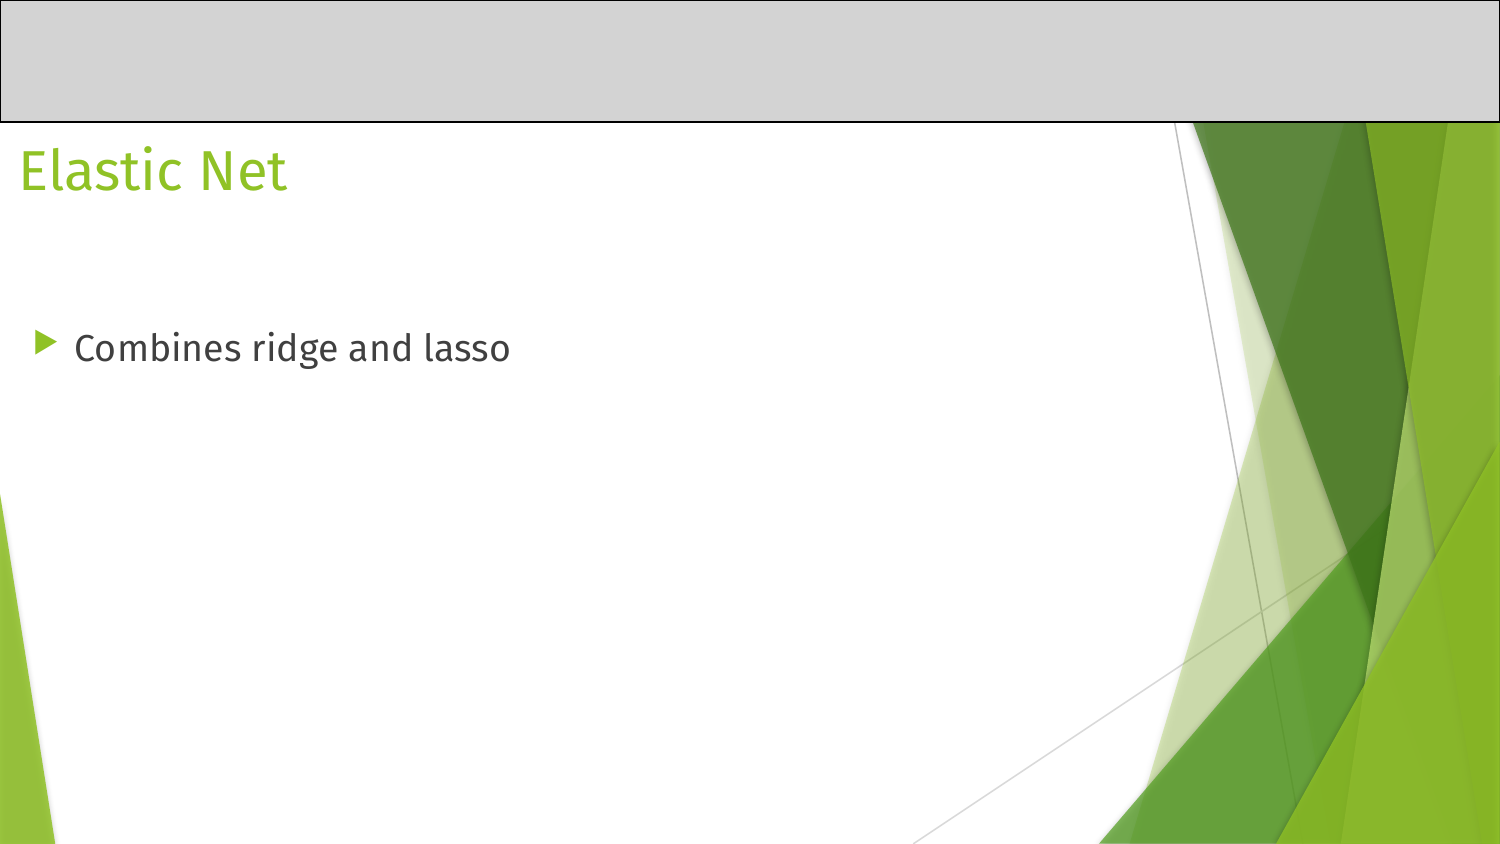

# Elastic Net
Combines ridge and lasso